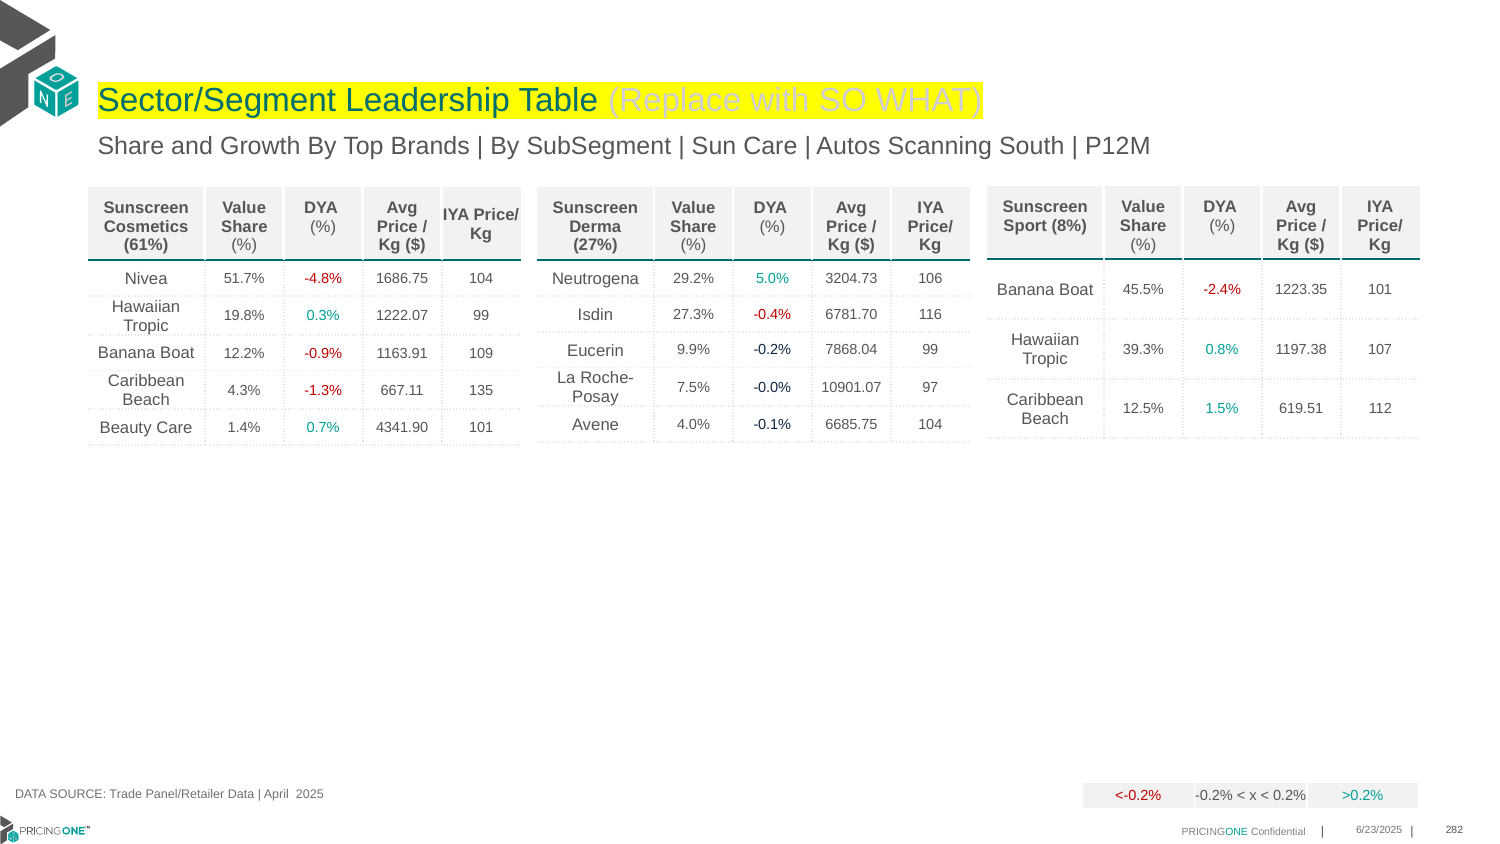

# Sector/Segment Leadership Table (Replace with SO WHAT)
Share and Growth By Top Brands | By SubSegment | Sun Care | Autos Scanning South | P12M
| Sunscreen Sport (8%) | Value Share (%) | DYA (%) | Avg Price /Kg ($) | IYA Price/Kg |
| --- | --- | --- | --- | --- |
| Banana Boat | 45.5% | -2.4% | 1223.35 | 101 |
| Hawaiian Tropic | 39.3% | 0.8% | 1197.38 | 107 |
| Caribbean Beach | 12.5% | 1.5% | 619.51 | 112 |
| Sunscreen Cosmetics (61%) | Value Share (%) | DYA (%) | Avg Price /Kg ($) | IYA Price/ Kg |
| --- | --- | --- | --- | --- |
| Nivea | 51.7% | -4.8% | 1686.75 | 104 |
| Hawaiian Tropic | 19.8% | 0.3% | 1222.07 | 99 |
| Banana Boat | 12.2% | -0.9% | 1163.91 | 109 |
| Caribbean Beach | 4.3% | -1.3% | 667.11 | 135 |
| Beauty Care | 1.4% | 0.7% | 4341.90 | 101 |
| Sunscreen Derma (27%) | Value Share (%) | DYA (%) | Avg Price /Kg ($) | IYA Price/Kg |
| --- | --- | --- | --- | --- |
| Neutrogena | 29.2% | 5.0% | 3204.73 | 106 |
| Isdin | 27.3% | -0.4% | 6781.70 | 116 |
| Eucerin | 9.9% | -0.2% | 7868.04 | 99 |
| La Roche-Posay | 7.5% | -0.0% | 10901.07 | 97 |
| Avene | 4.0% | -0.1% | 6685.75 | 104 |
DATA SOURCE: Trade Panel/Retailer Data | April  2025
| <-0.2% | -0.2% < x < 0.2% | >0.2% |
| --- | --- | --- |

6/23/2025
282